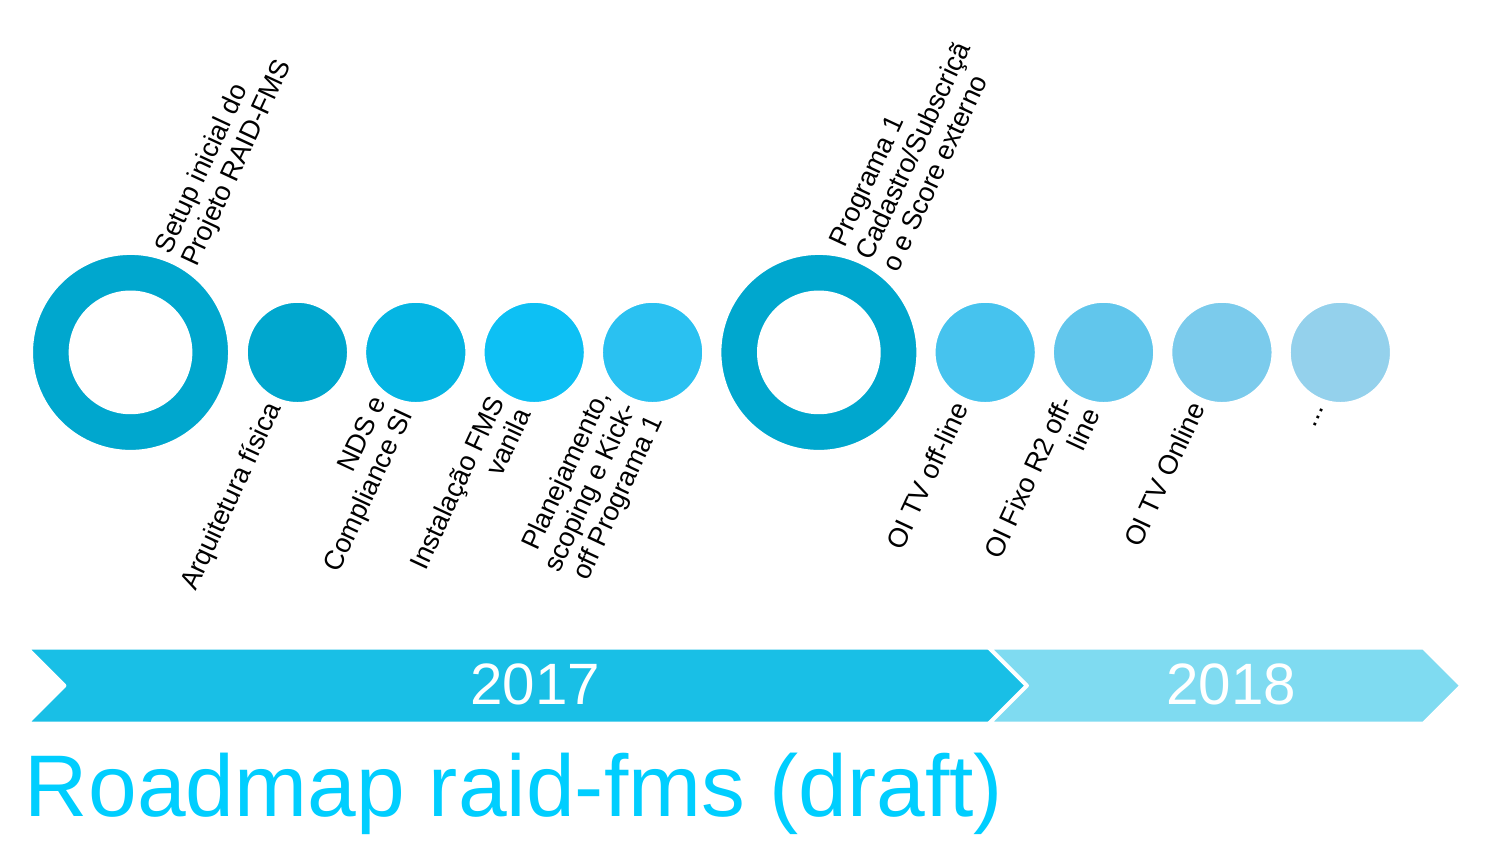

Setup inicial do Projeto RAID-FMS
Arquitetura física
NDS e Compliance SI
Instalação FMS vanila
Planejamento, scoping e Kick-off Programa 1
Programa 1 Cadastro/Subscrição e Score externo
OI TV off-line
OI Fixo R2 off-line
OI TV Online
...
2017
2018
Roadmap raid-fms (draft)